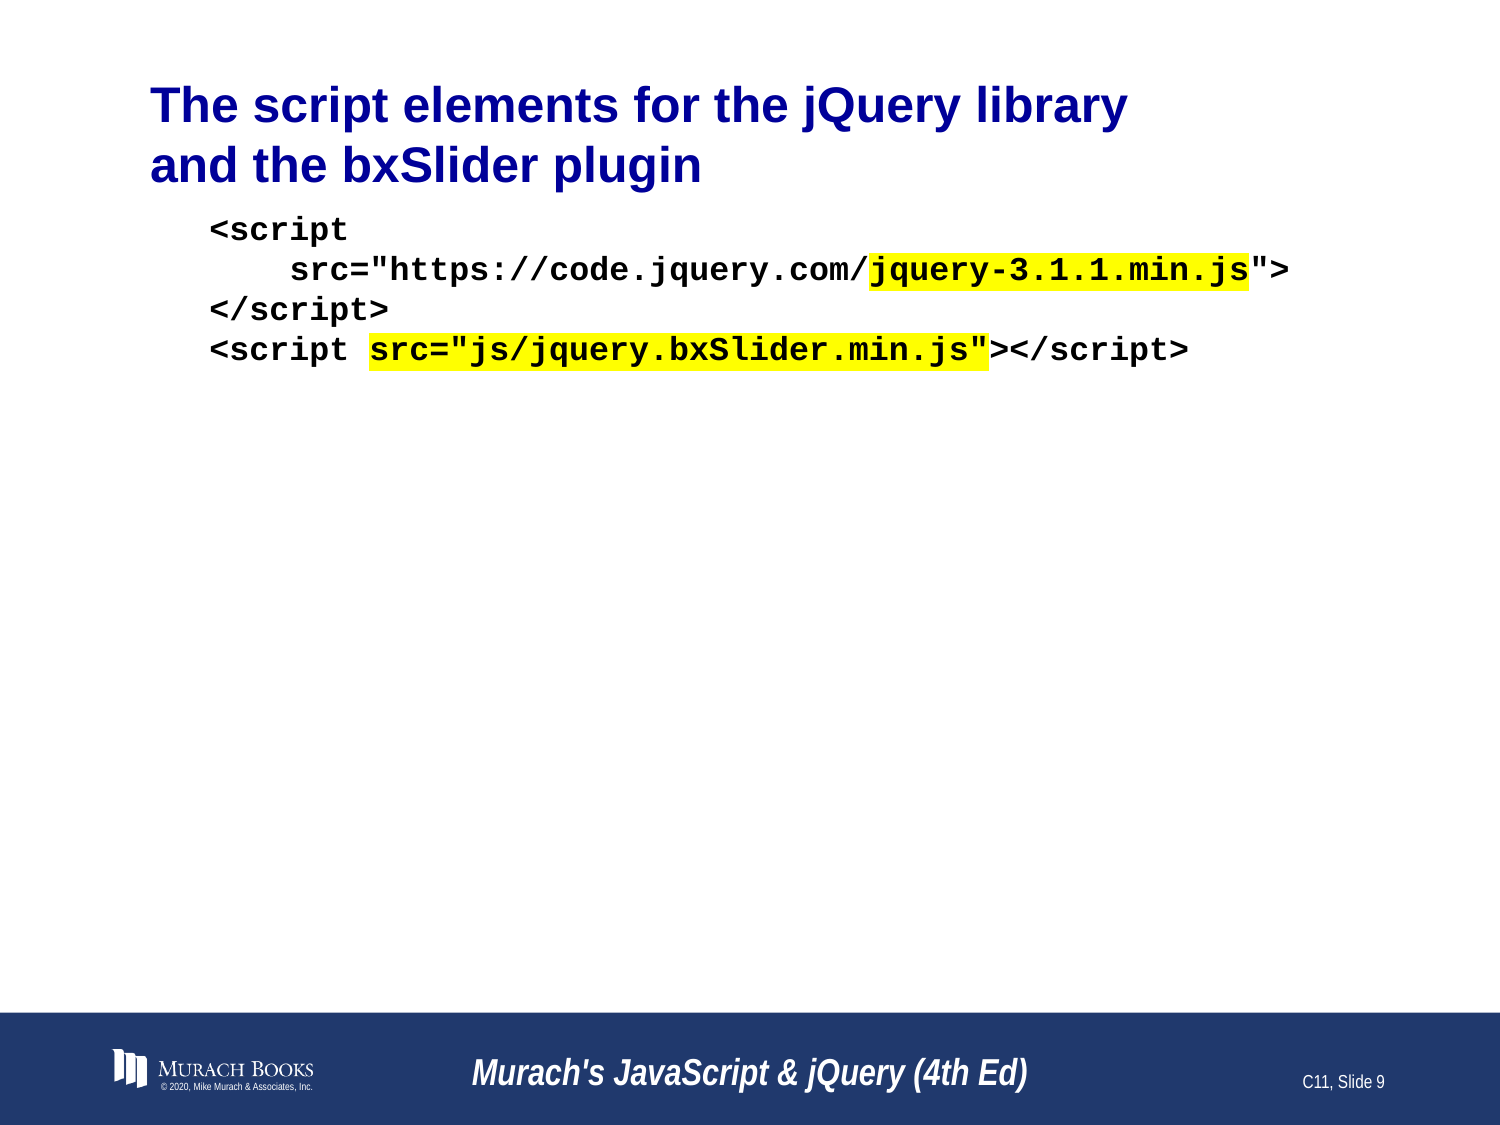

# The script elements for the jQuery library and the bxSlider plugin
<script
    src="https://code.jquery.com/jquery-3.1.1.min.js">
</script>
<script src="js/jquery.bxSlider.min.js"></script>

© 2020, Mike Murach & Associates, Inc.
Murach's JavaScript & jQuery (4th Ed)

C11, Slide 9